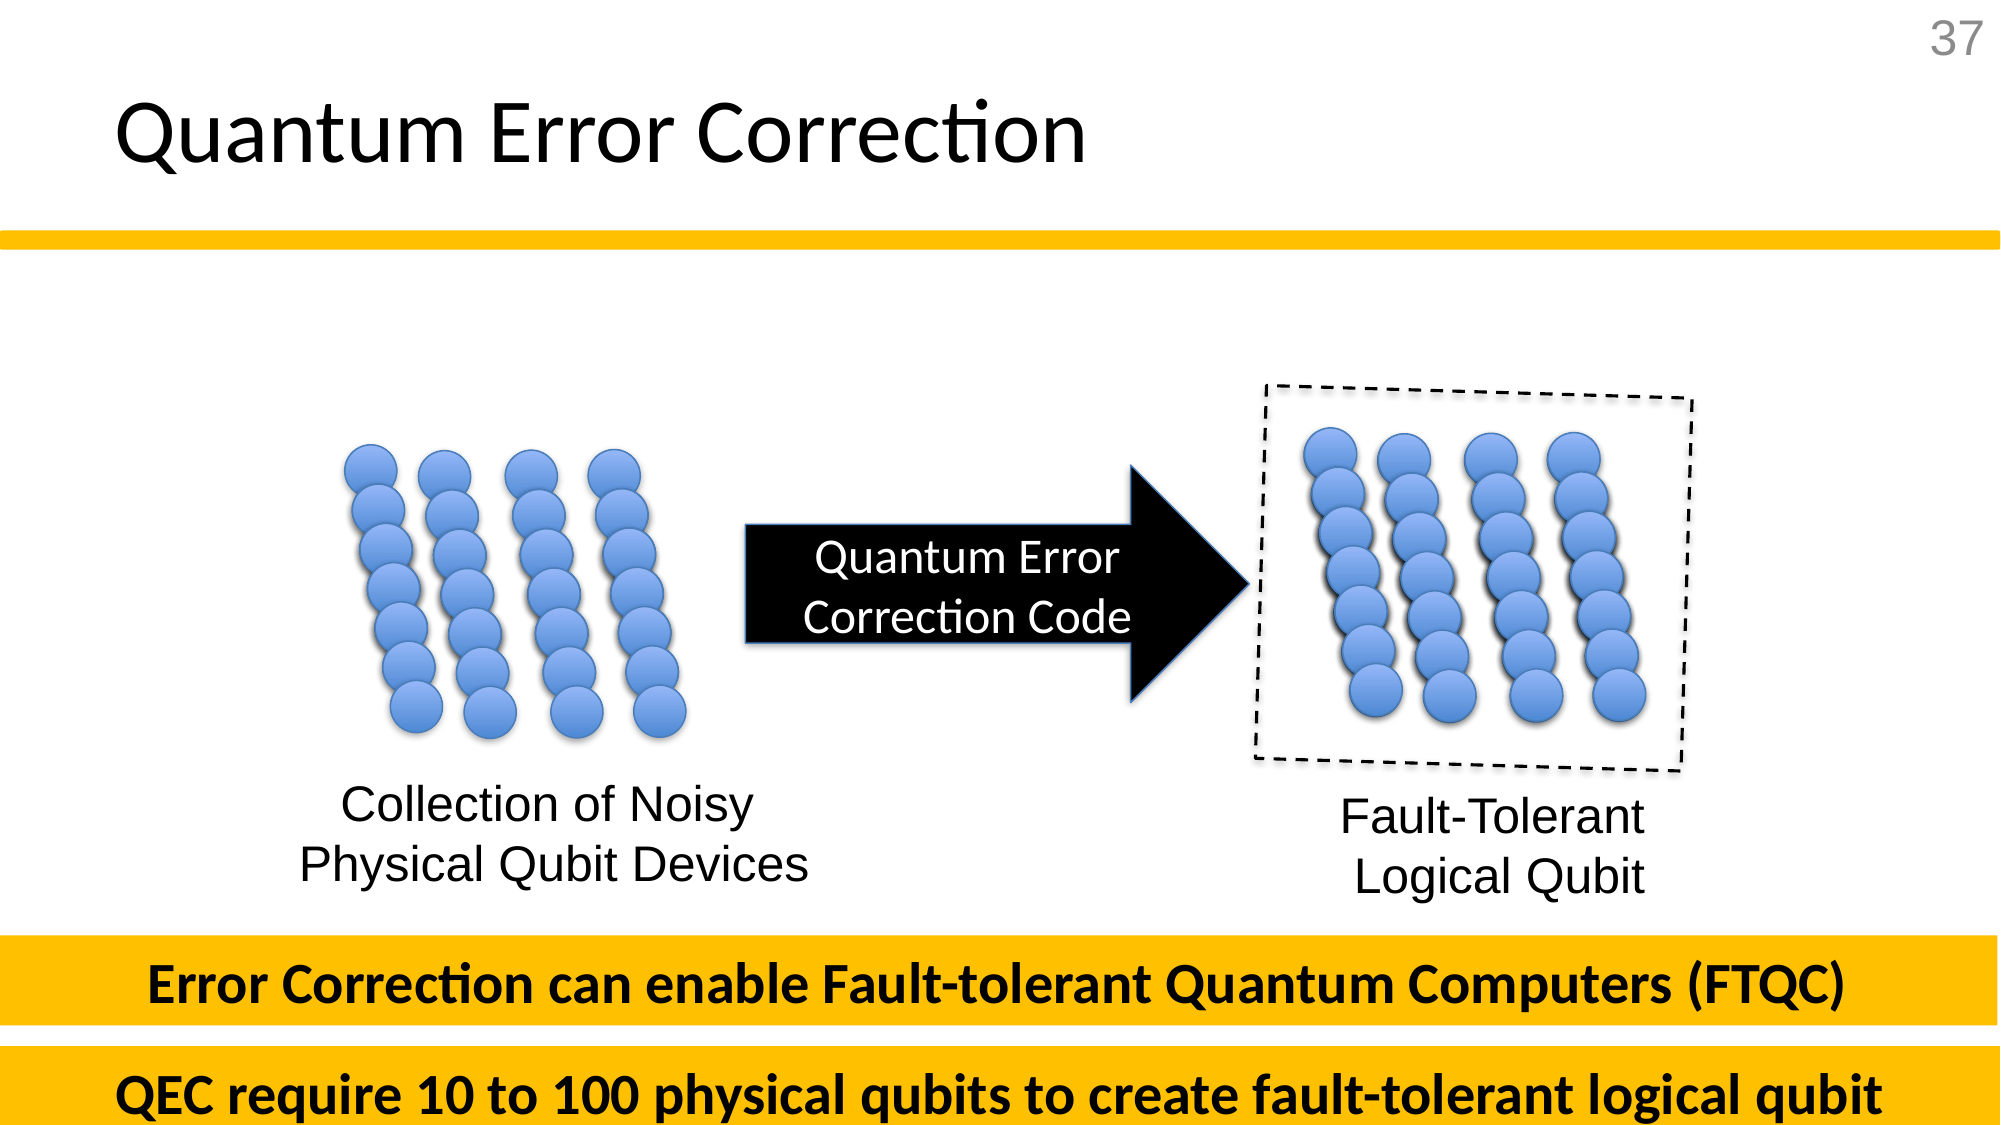

37
# Quantum Error Correction

Quantum Error Correction Code

Collection of Noisy
Physical Qubit Devices
Fault-Tolerant
Logical Qubit
Error Correction can enable Fault-tolerant Quantum Computers (FTQC)
QEC require 10 to 100 physical qubits to create fault-tolerant logical qubit